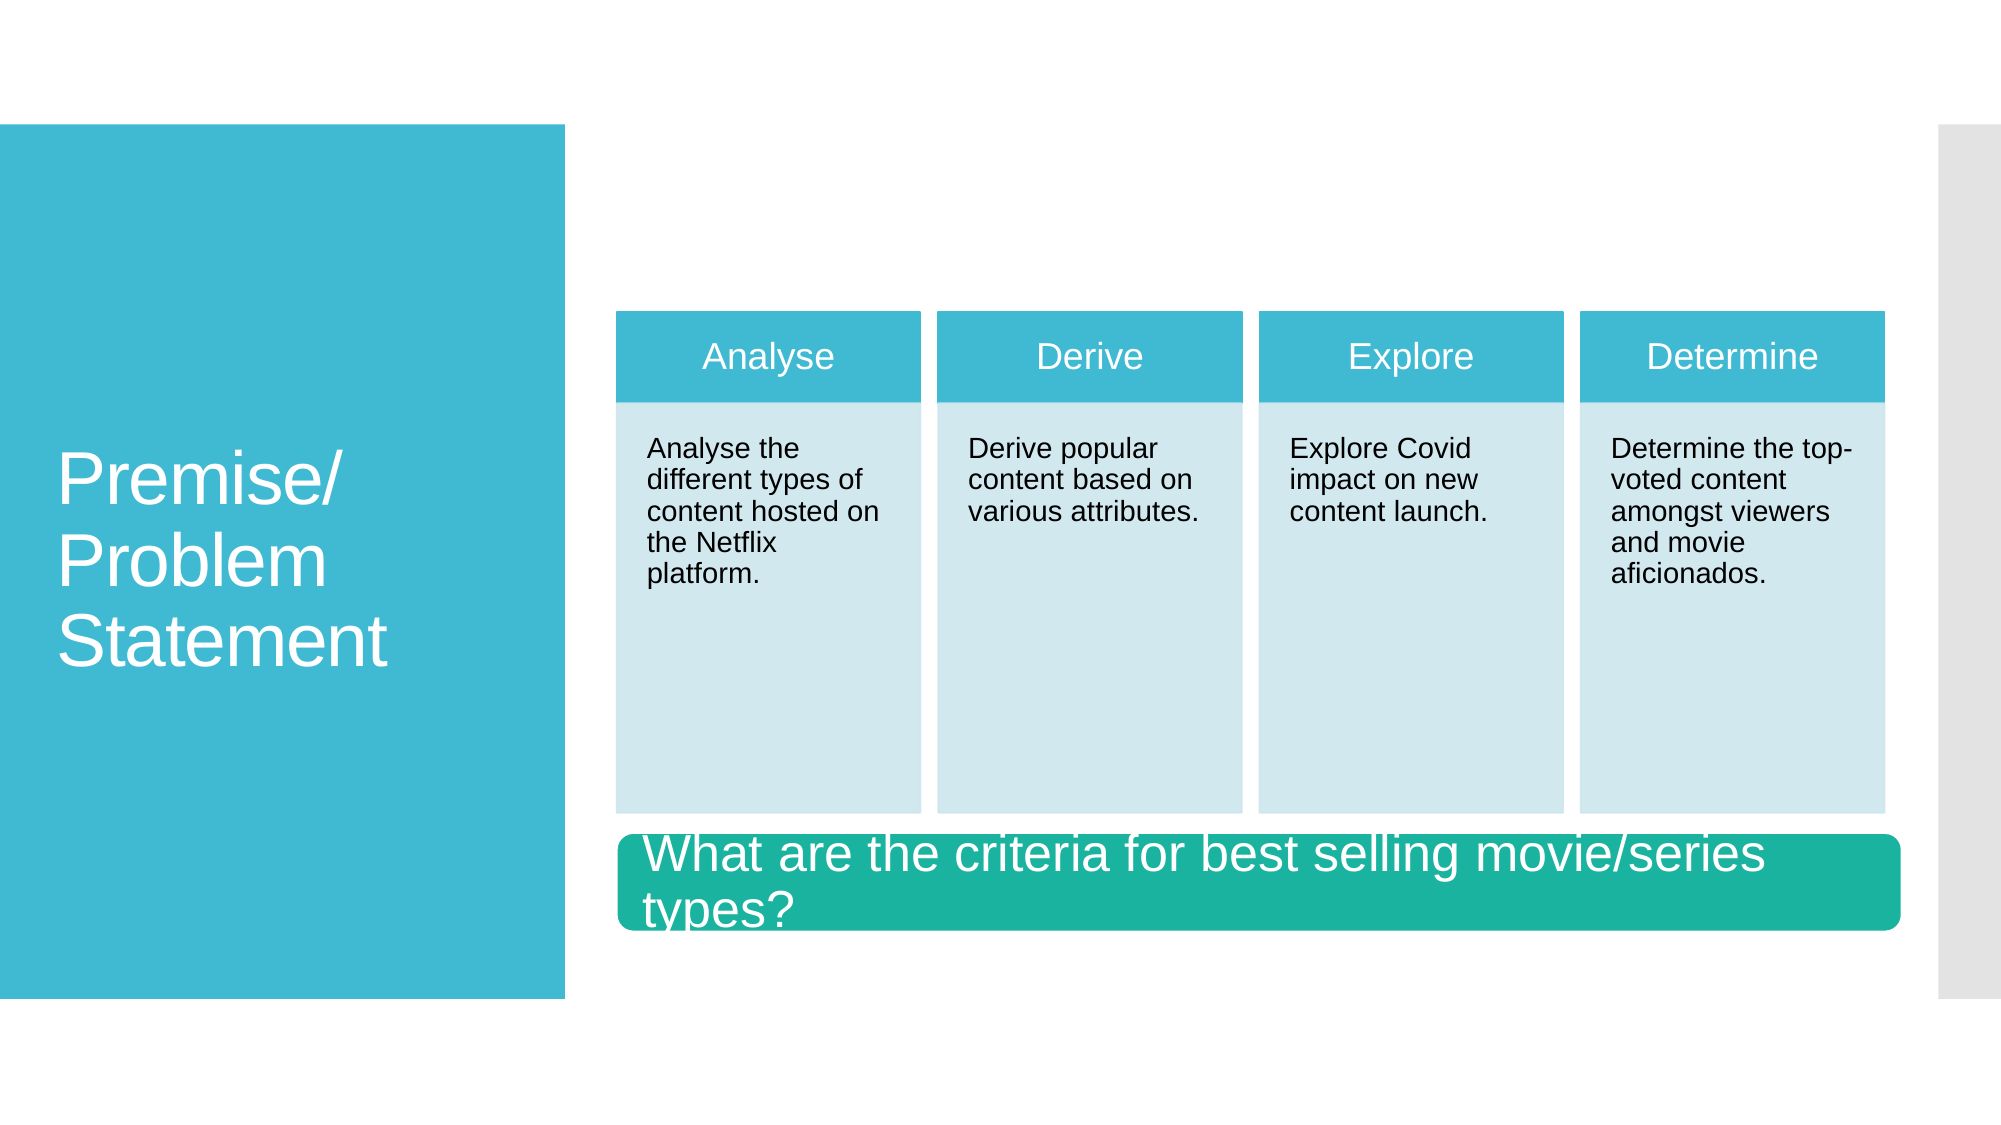

Analyse
Analyse the different types of content hosted on the Netflix platform.
Derive
Derive popular content based on various attributes.
Explore
Explore Covid impact on new content launch.
Determine
Determine the top-voted content amongst viewers and movie aficionados.
# Premise/ Problem Statement
What are the criteria for best selling movie/series types?